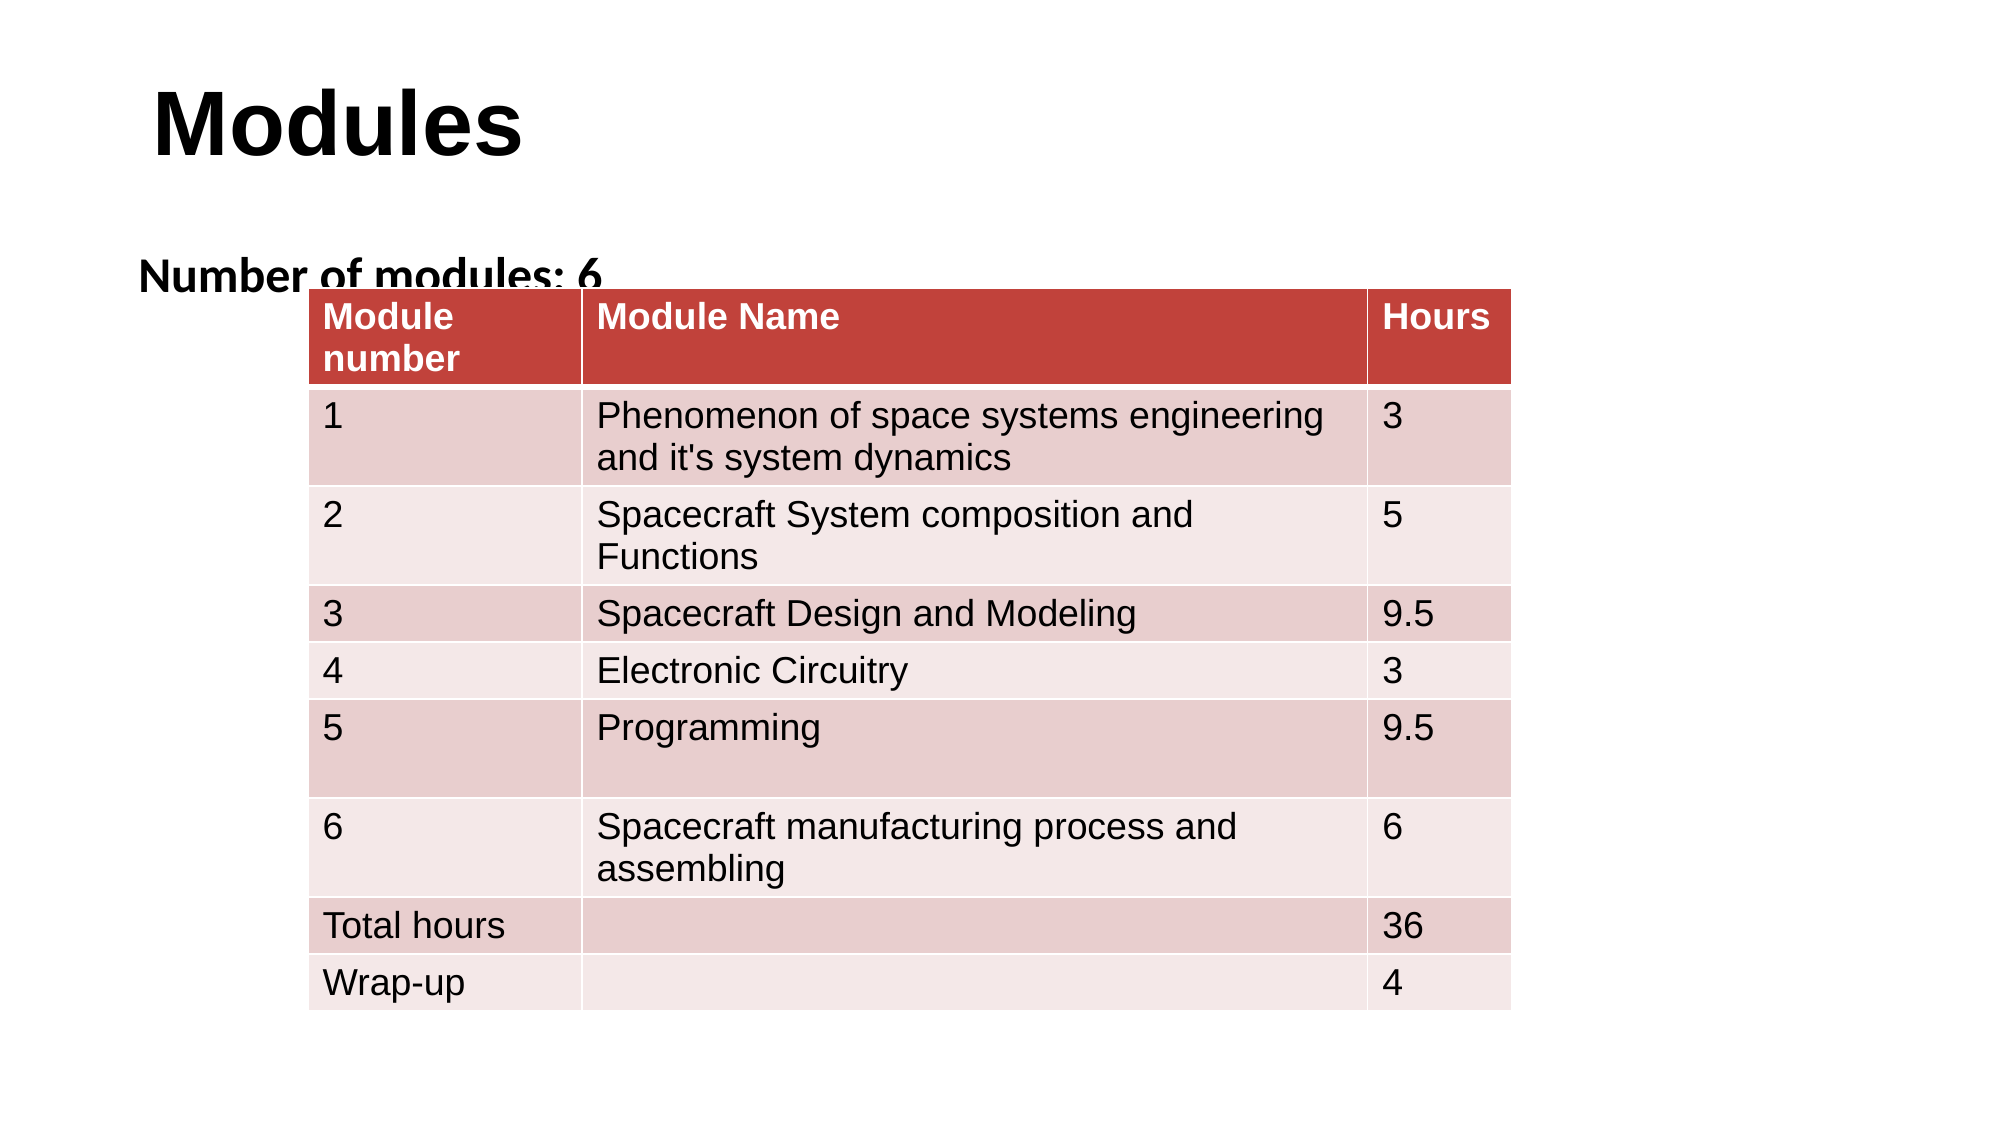

# Modules
Number of modules: 6
| Module number | Module Name | Hours |
| --- | --- | --- |
| 1 | Phenomenon of space systems engineering and it's system dynamics | 3 |
| 2 | Spacecraft System composition and Functions | 5 |
| 3 | Spacecraft Design and Modeling | 9.5 |
| 4 | Electronic Circuitry | 3 |
| 5 | Programming | 9.5 |
| 6 | Spacecraft manufacturing process and assembling | 6 |
| Total hours |  | 36 |
| Wrap-up |  | 4 |